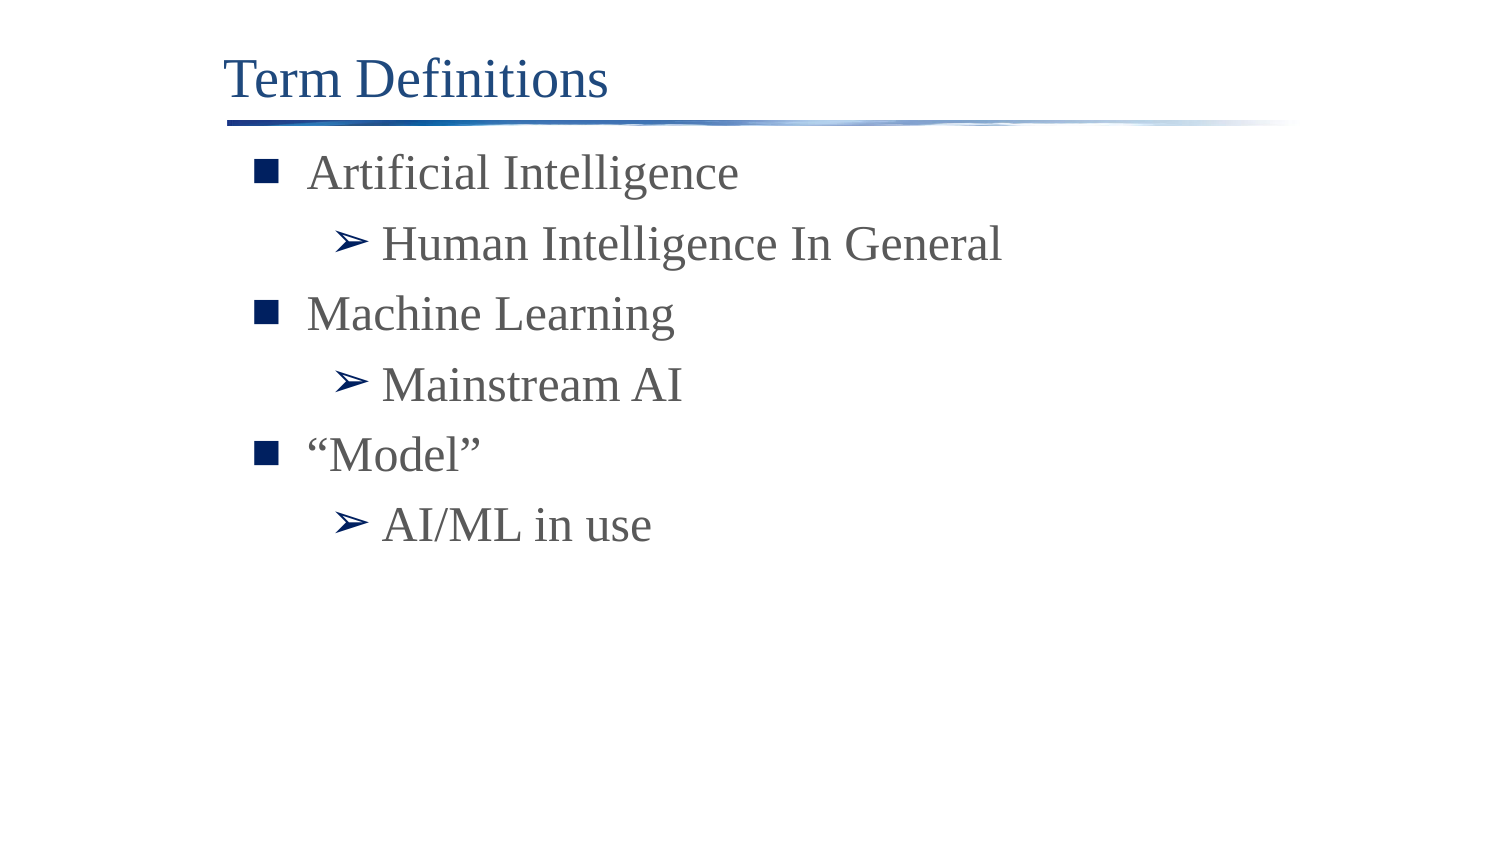

# Term Definitions
Artificial Intelligence
Human Intelligence In General
Machine Learning
Mainstream AI
“Model”
AI/ML in use